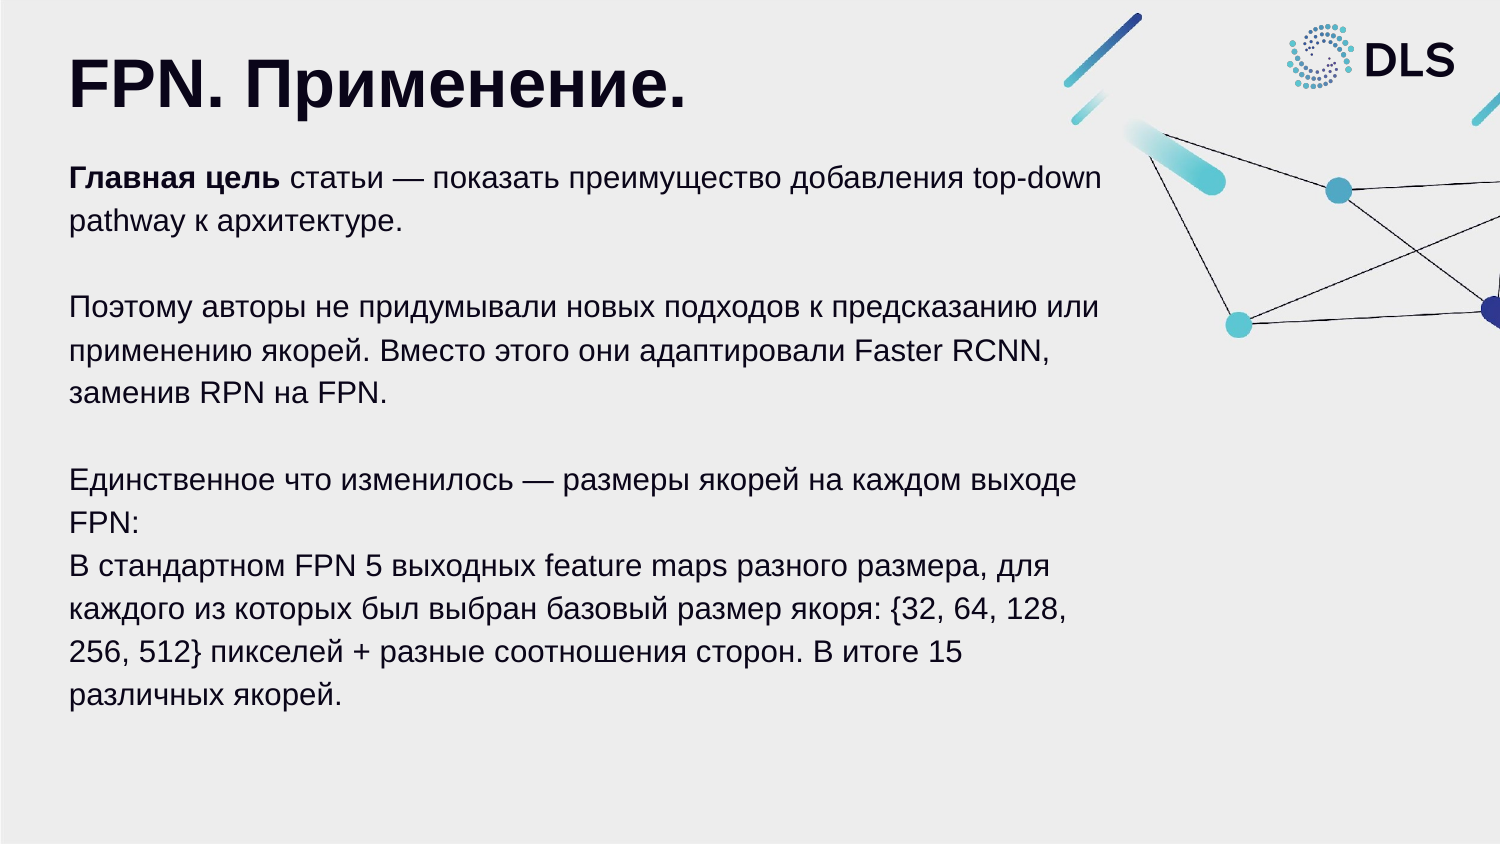

# FPN. Применение.
Главная цель статьи — показать преимущество добавления top-down pathway к архитектуре.

Поэтому авторы не придумывали новых подходов к предсказанию или применению якорей. Вместо этого они адаптировали Faster RCNN, заменив RPN на FPN.

Единственное что изменилось — размеры якорей на каждом выходе FPN:
В стандартном FPN 5 выходных feature maps разного размера, для каждого из которых был выбран базовый размер якоря: {32, 64, 128, 256, 512} пикселей + разные соотношения сторон. В итоге 15 различных якорей.